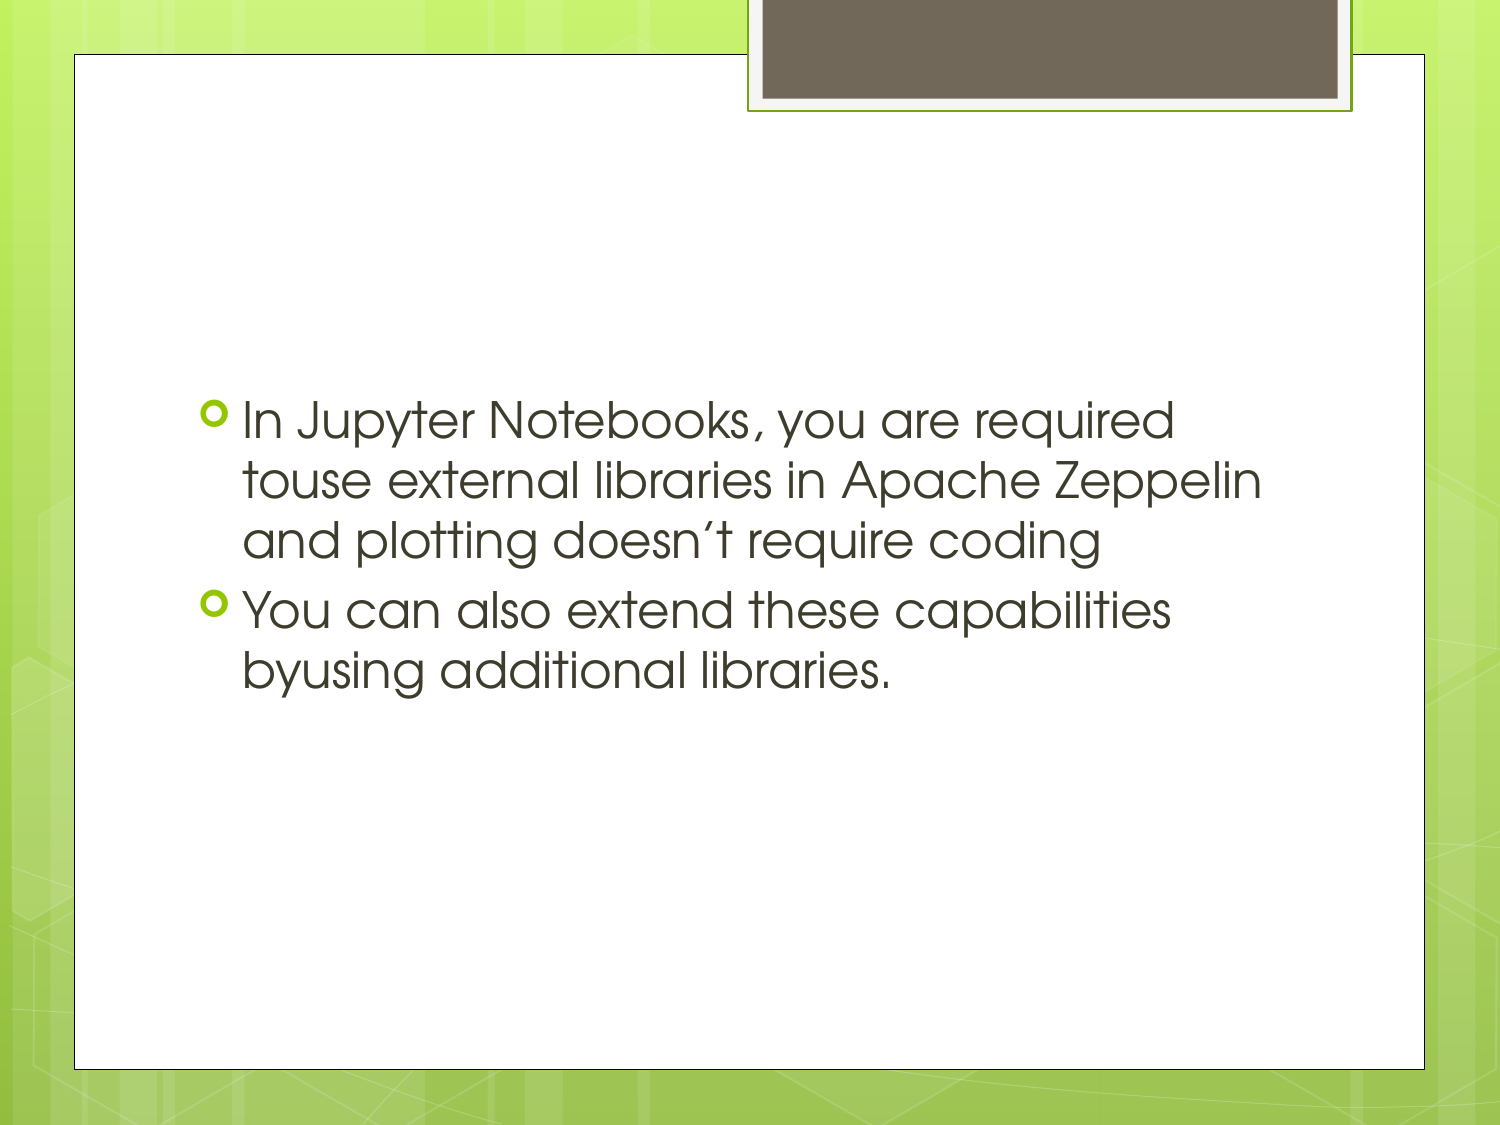

#
In Jupyter Notebooks, you are required touse external libraries in Apache Zeppelin and plotting doesn’t require coding
You can also extend these capabilities byusing additional libraries.